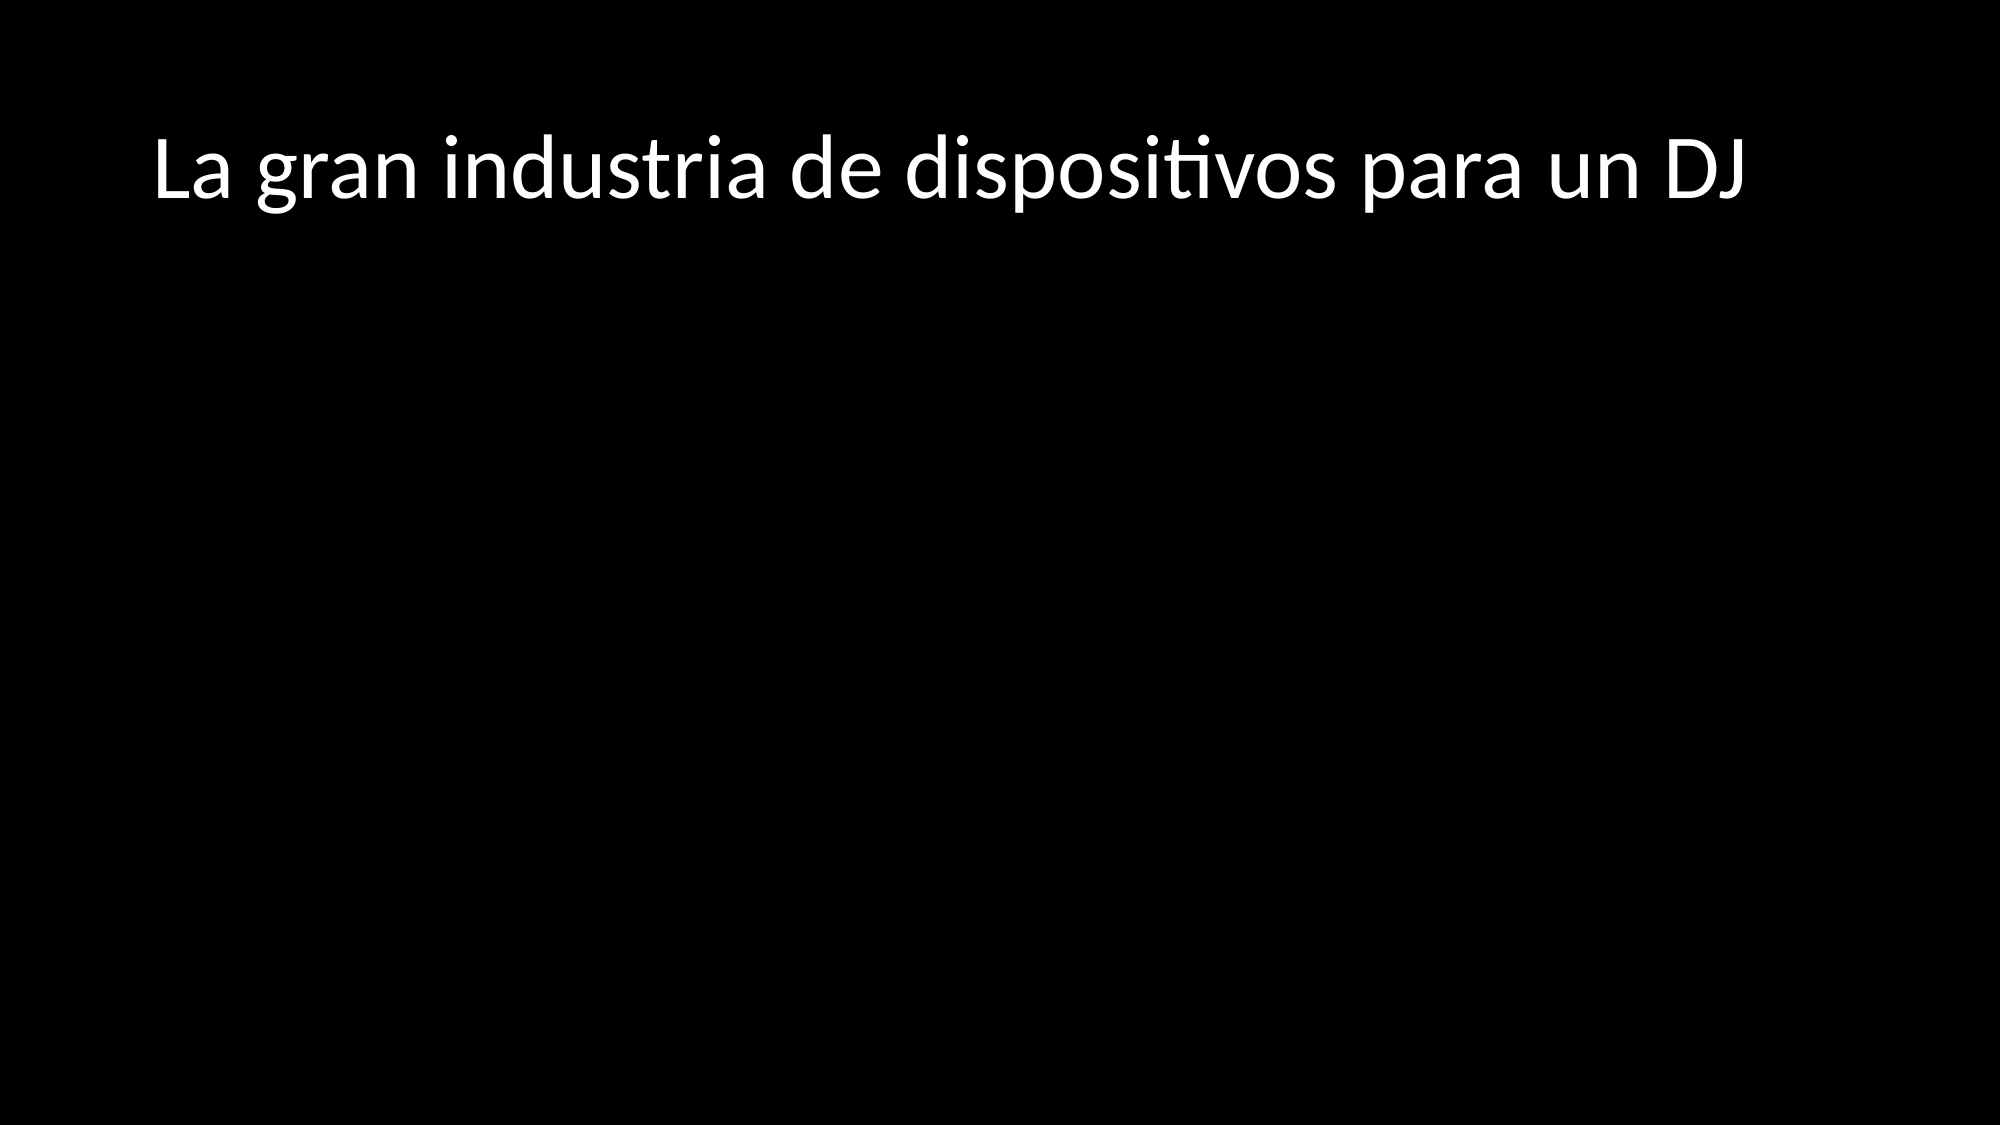

# La gran industria de dispositivos para un DJ